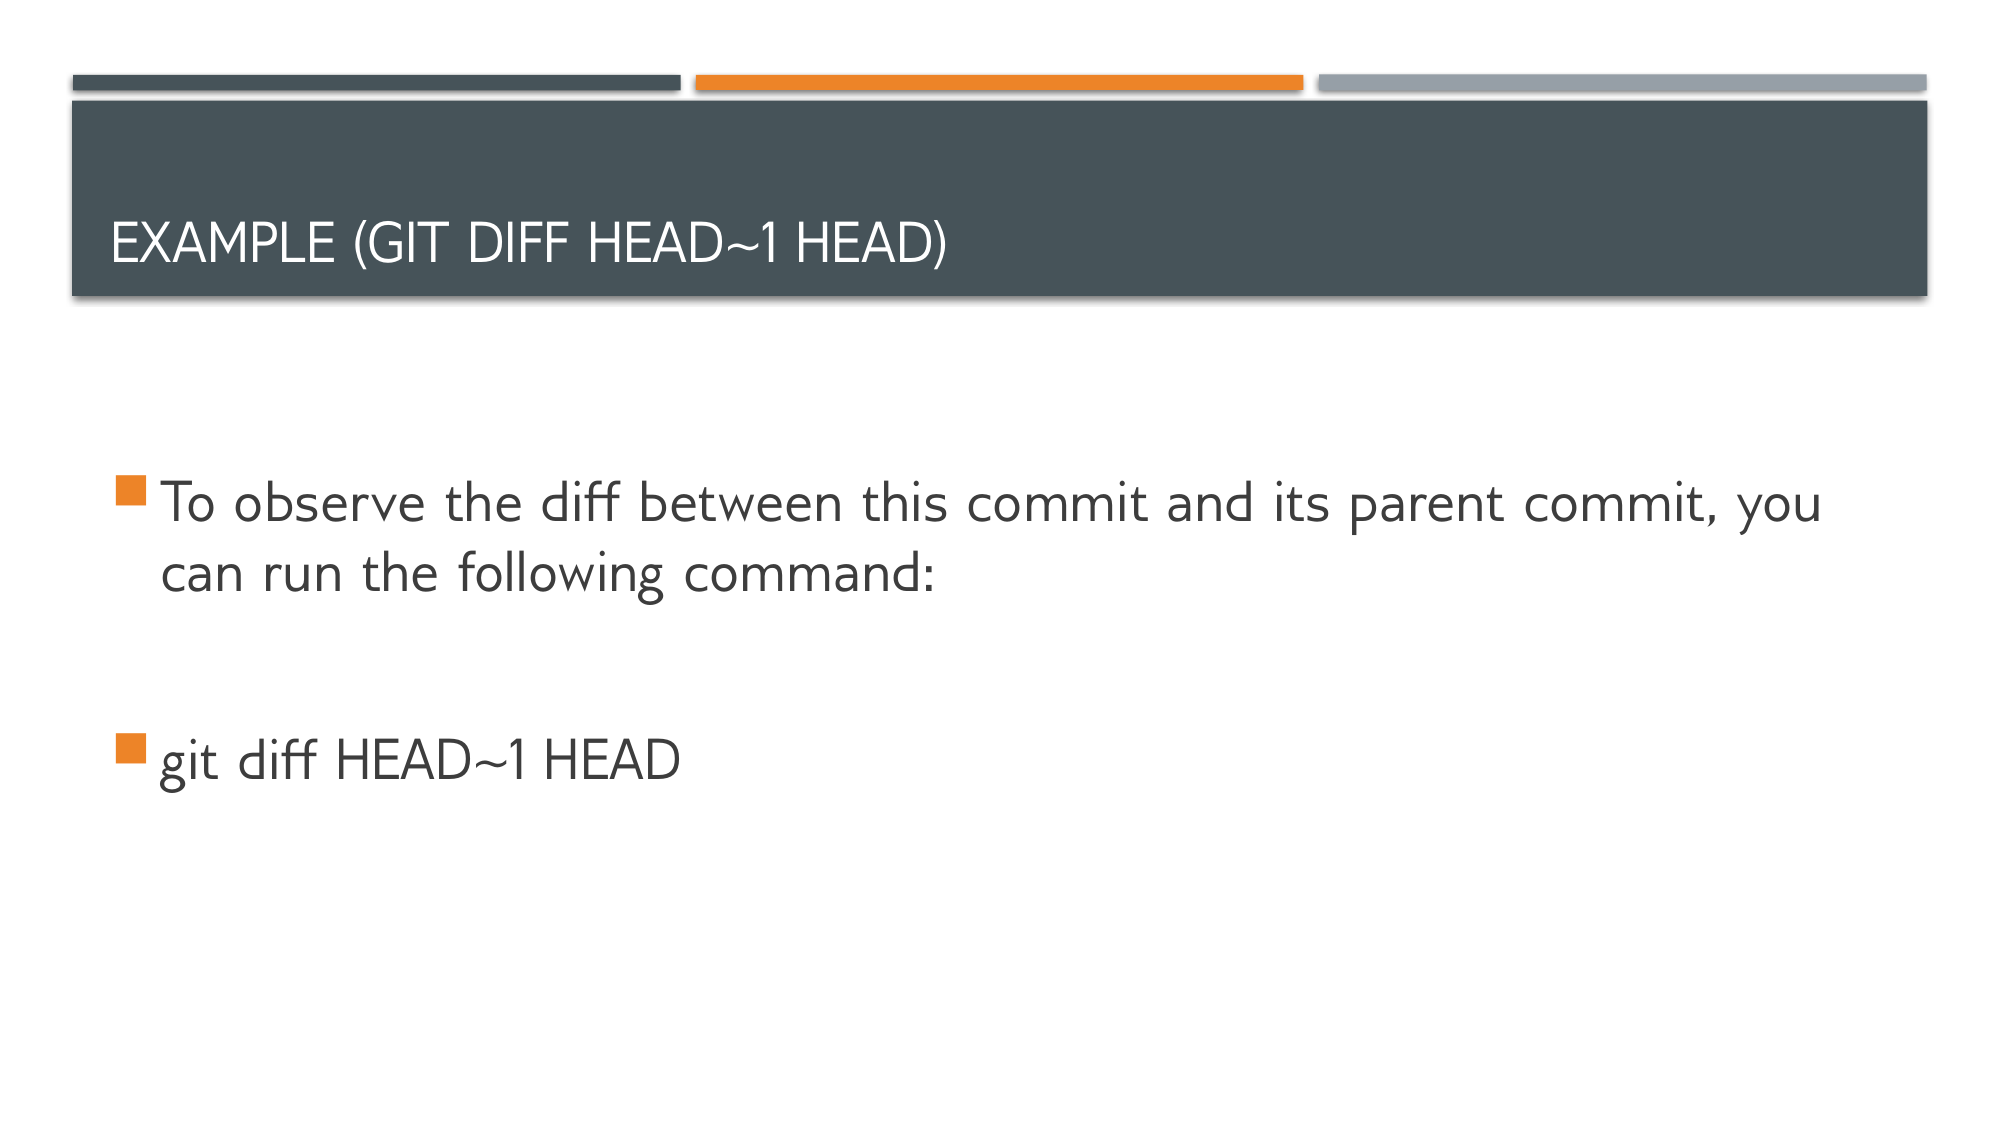

# EXAMPLE (git diff HEAD~1 HEAD)
To observe the diff between this commit and its parent commit, you can run the following command:

git diff HEAD~1 HEAD